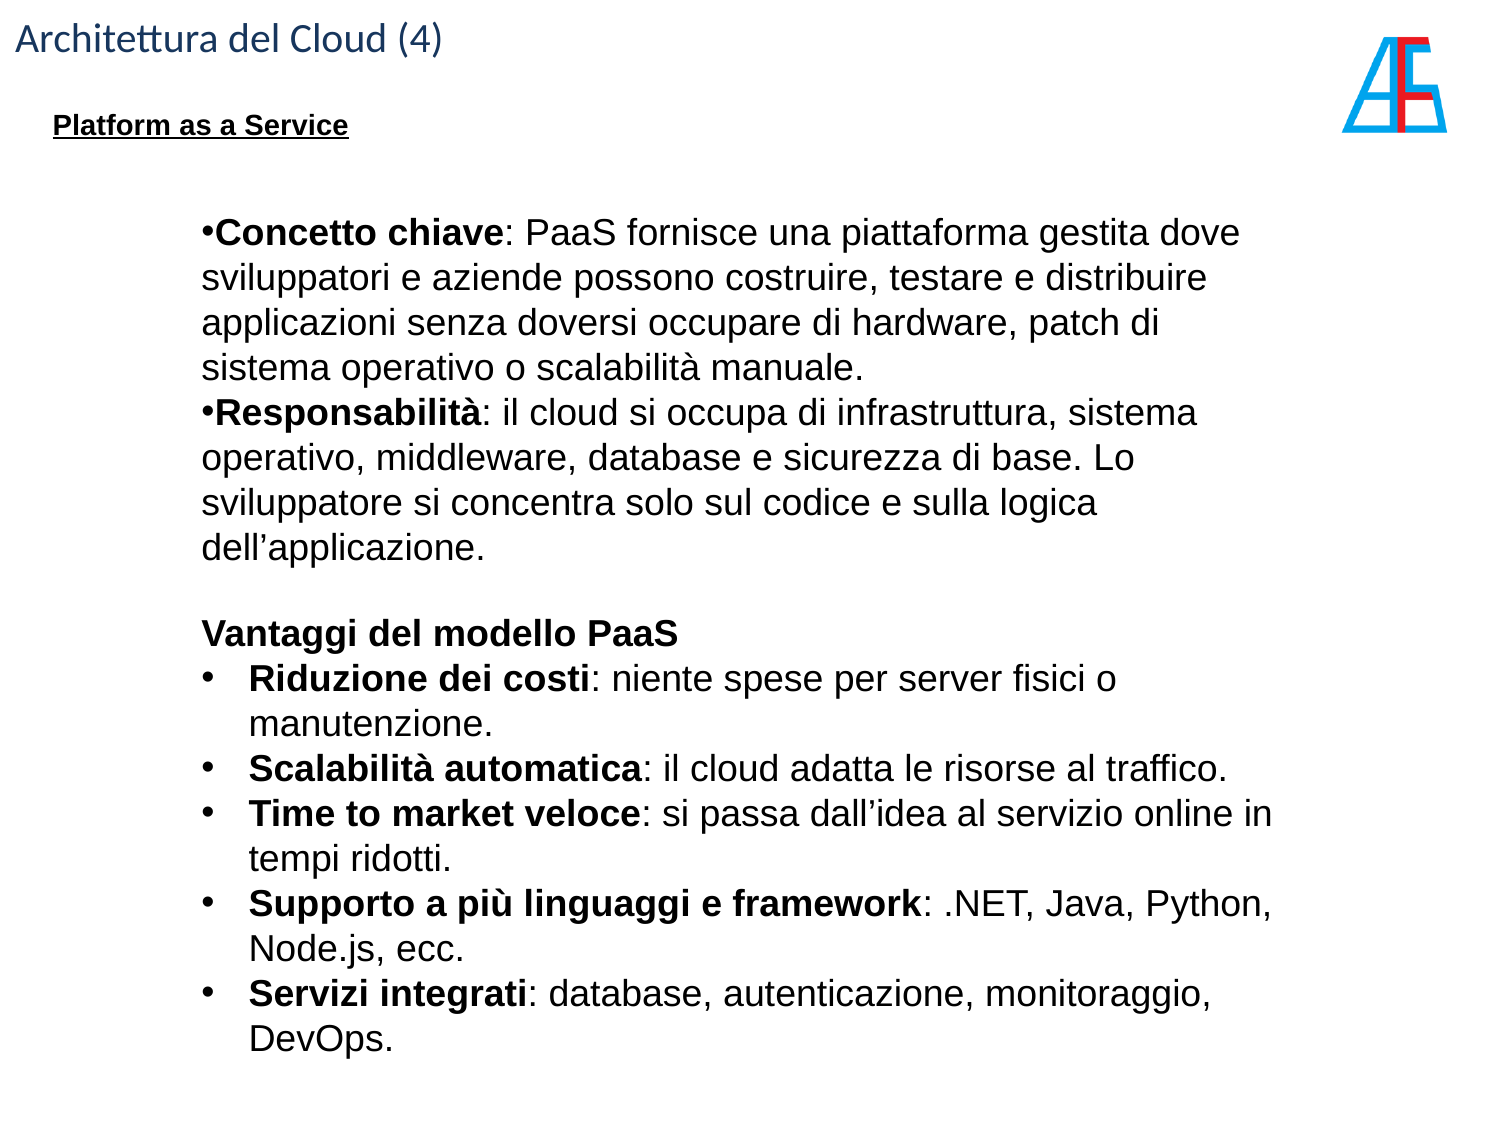

Architettura del Cloud (4)
Platform as a Service
Concetto chiave: PaaS fornisce una piattaforma gestita dove sviluppatori e aziende possono costruire, testare e distribuire applicazioni senza doversi occupare di hardware, patch di sistema operativo o scalabilità manuale.
Responsabilità: il cloud si occupa di infrastruttura, sistema operativo, middleware, database e sicurezza di base. Lo sviluppatore si concentra solo sul codice e sulla logica dell’applicazione.
Vantaggi del modello PaaS
Riduzione dei costi: niente spese per server fisici o manutenzione.
Scalabilità automatica: il cloud adatta le risorse al traffico.
Time to market veloce: si passa dall’idea al servizio online in tempi ridotti.
Supporto a più linguaggi e framework: .NET, Java, Python, Node.js, ecc.
Servizi integrati: database, autenticazione, monitoraggio, DevOps.